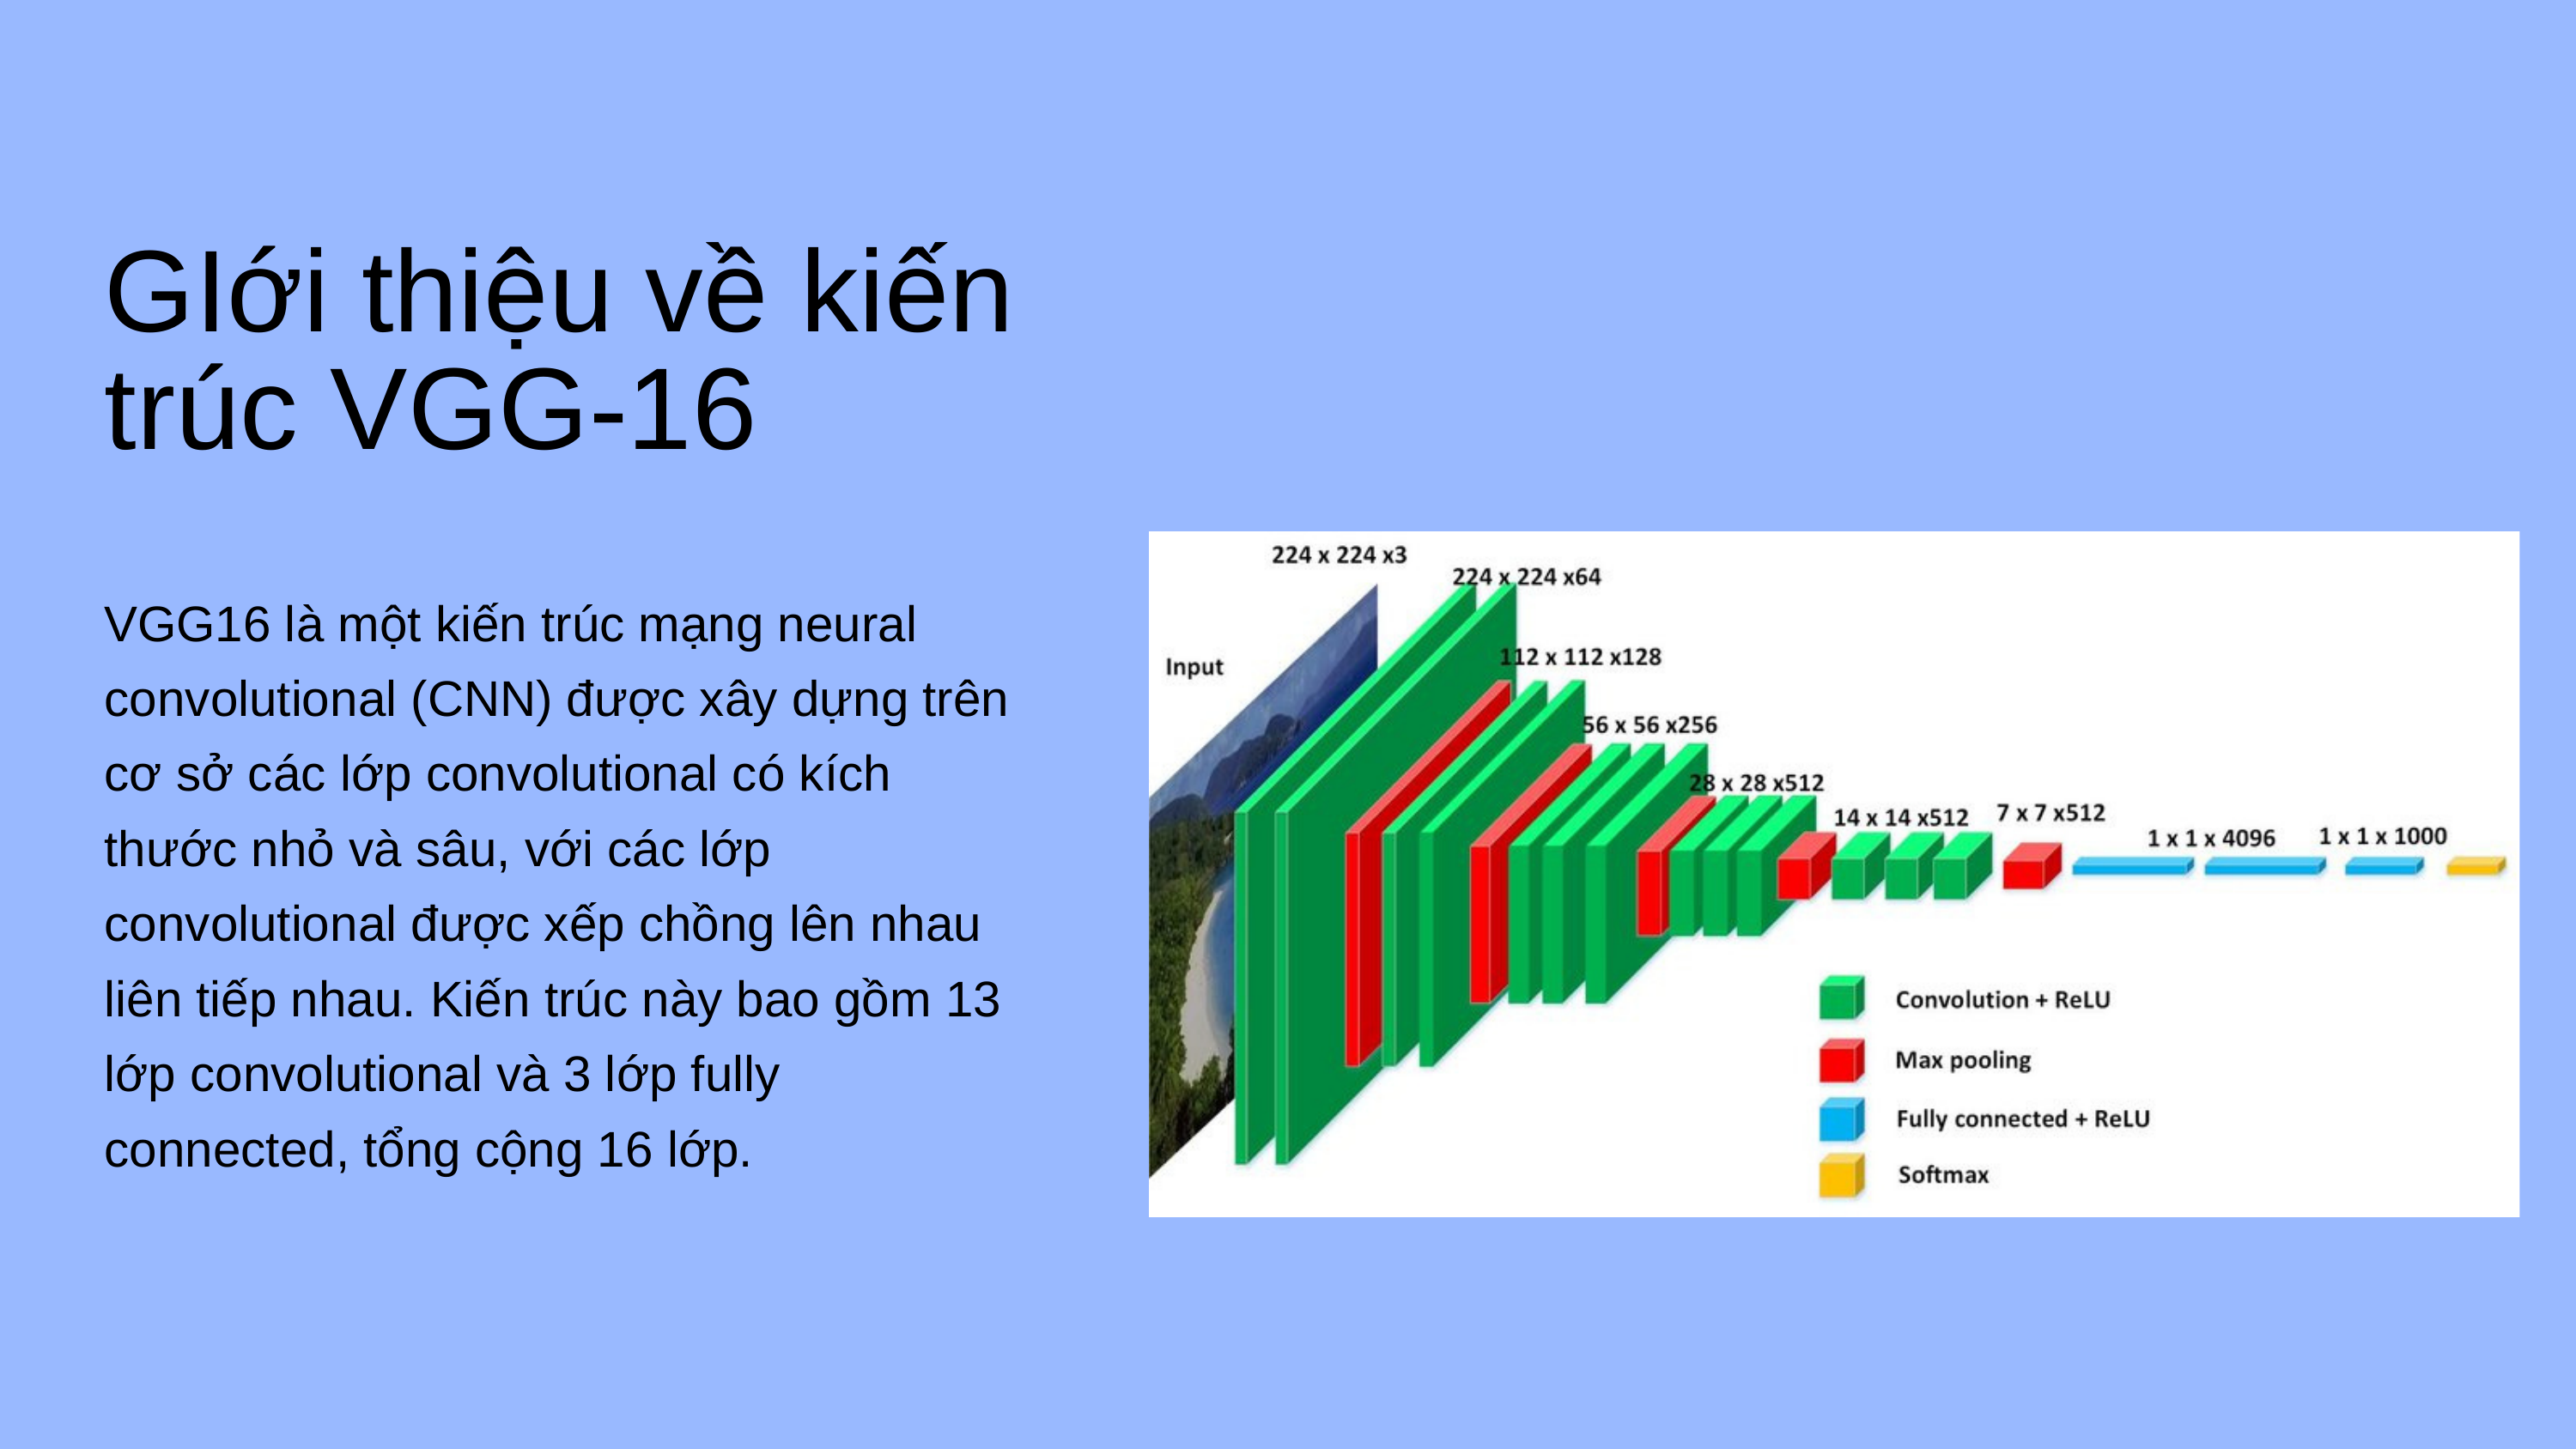

GIới thiệu về kiến trúc VGG-16

VGG16 là một kiến trúc mạng neural convolutional (CNN) được xây dựng trên cơ sở các lớp convolutional có kích thước nhỏ và sâu, với các lớp convolutional được xếp chồng lên nhau liên tiếp nhau. Kiến trúc này bao gồm 13 lớp convolutional và 3 lớp fully connected, tổng cộng 16 lớp.